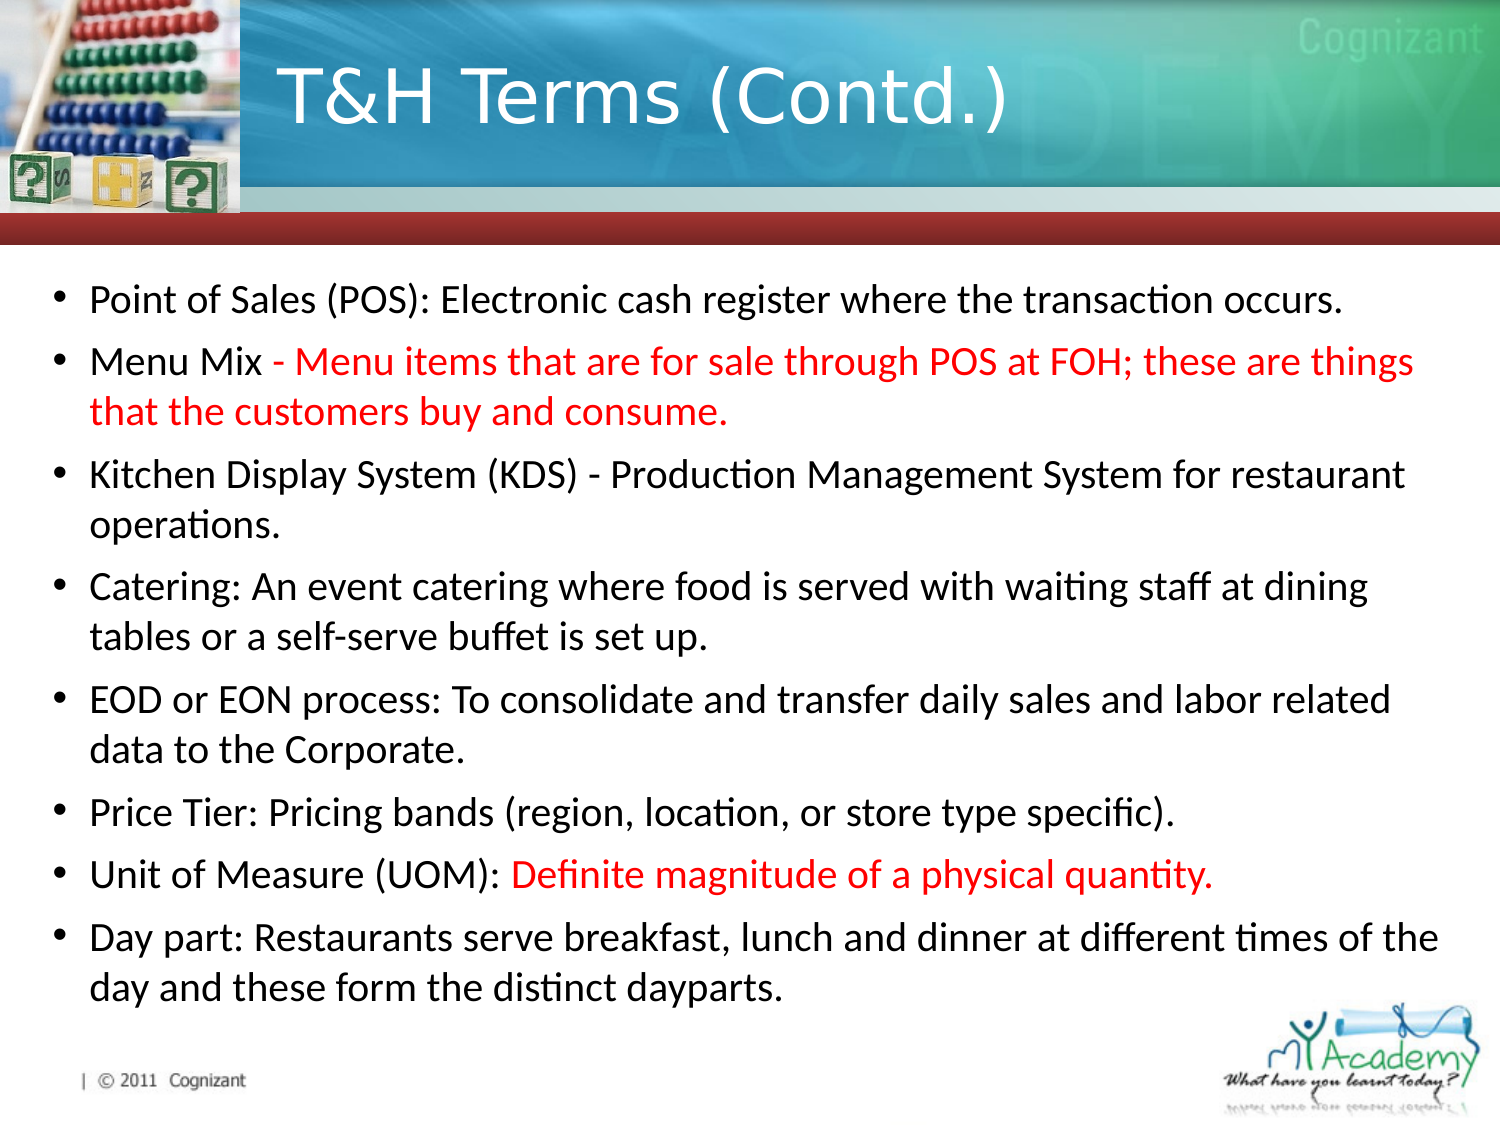

# T&H Terms (Contd.)
Point of Sales (POS): Electronic cash register where the transaction occurs.
Menu Mix - Menu items that are for sale through POS at FOH; these are things that the customers buy and consume.
Kitchen Display System (KDS) - Production Management System for restaurant operations.
Catering: An event catering where food is served with waiting staff at dining tables or a self-serve buffet is set up.
EOD or EON process: To consolidate and transfer daily sales and labor related data to the Corporate.
Price Tier: Pricing bands (region, location, or store type specific).
Unit of Measure (UOM): Definite magnitude of a physical quantity.
Day part: Restaurants serve breakfast, lunch and dinner at different times of the day and these form the distinct dayparts.